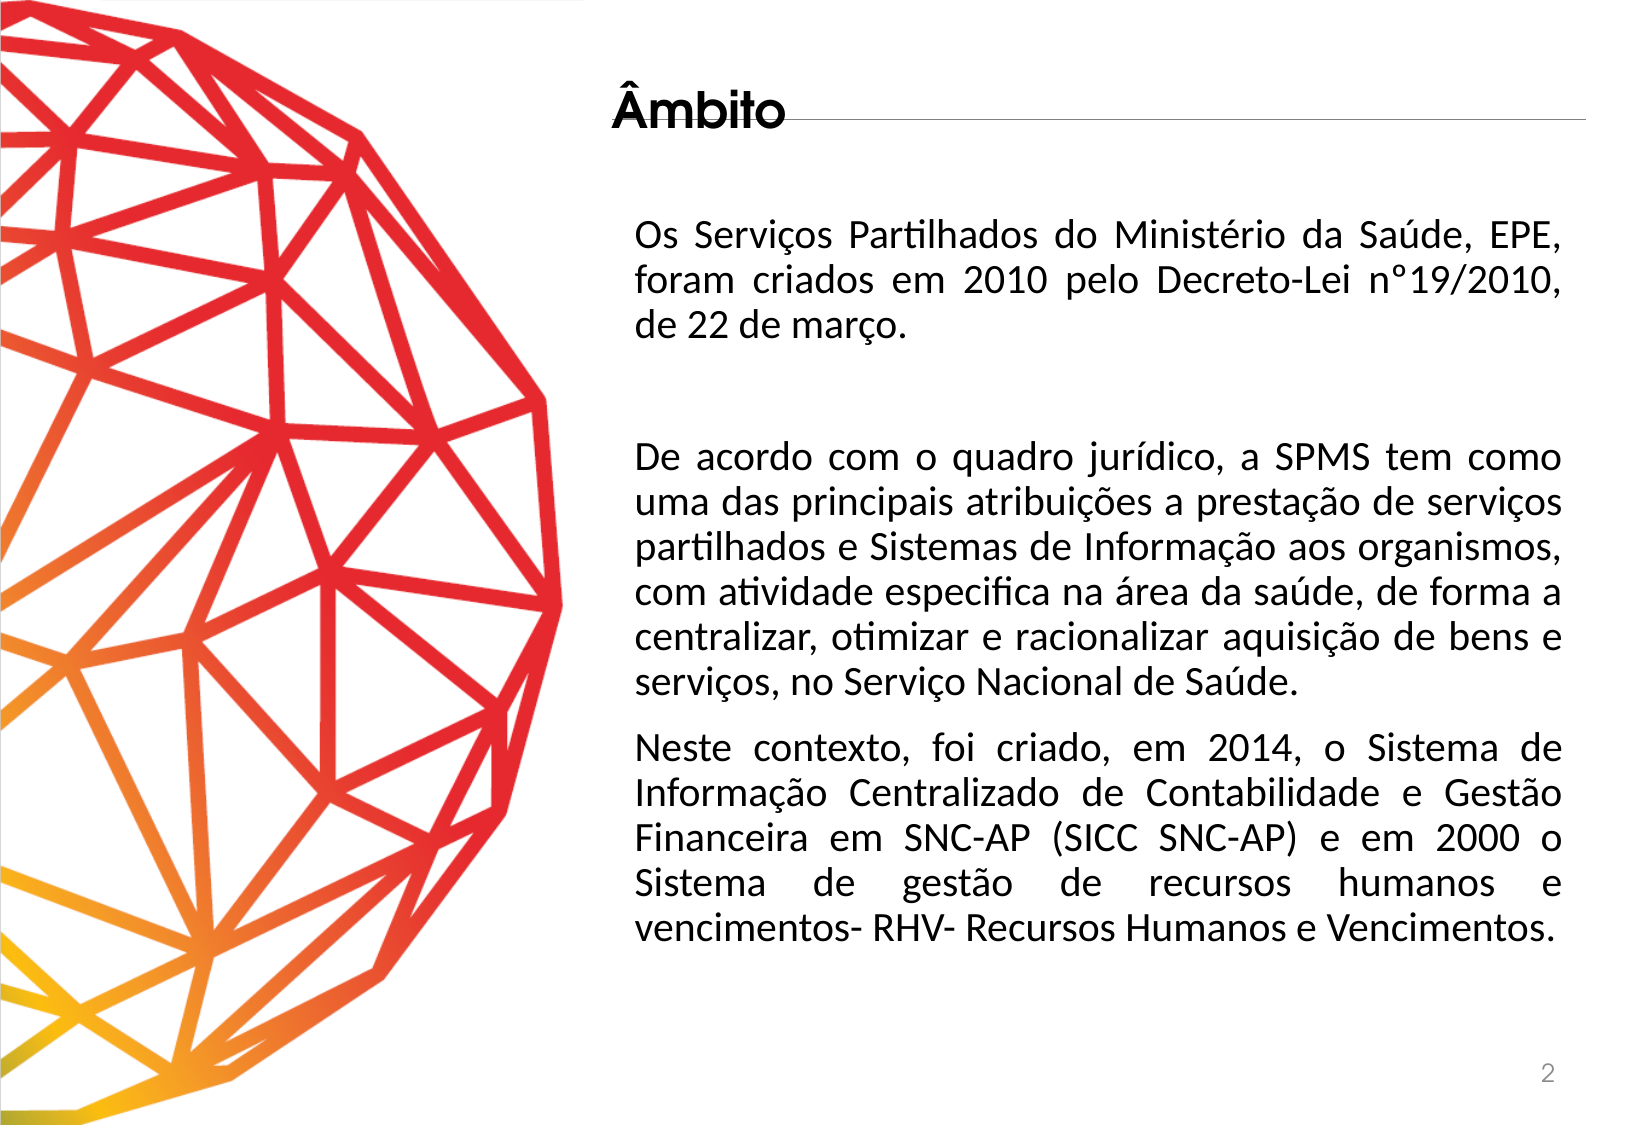

Âmbito

Os Serviços Partilhados do Ministério da Saúde, EPE, foram criados em 2010 pelo Decreto-Lei nº19/2010, de 22 de março.

De acordo com o quadro jurídico, a SPMS tem como uma das principais atribuições a prestação de serviços partilhados e Sistemas de Informação aos organismos, com atividade especifica na área da saúde, de forma a centralizar, otimizar e racionalizar aquisição de bens e serviços, no Serviço Nacional de Saúde.
Neste contexto, foi criado, em 2014, o Sistema de Informação Centralizado de Contabilidade e Gestão Financeira em SNC-AP (SICC SNC-AP) e em 2000 o Sistema de gestão de recursos humanos e vencimentos- RHV- Recursos Humanos e Vencimentos.
2